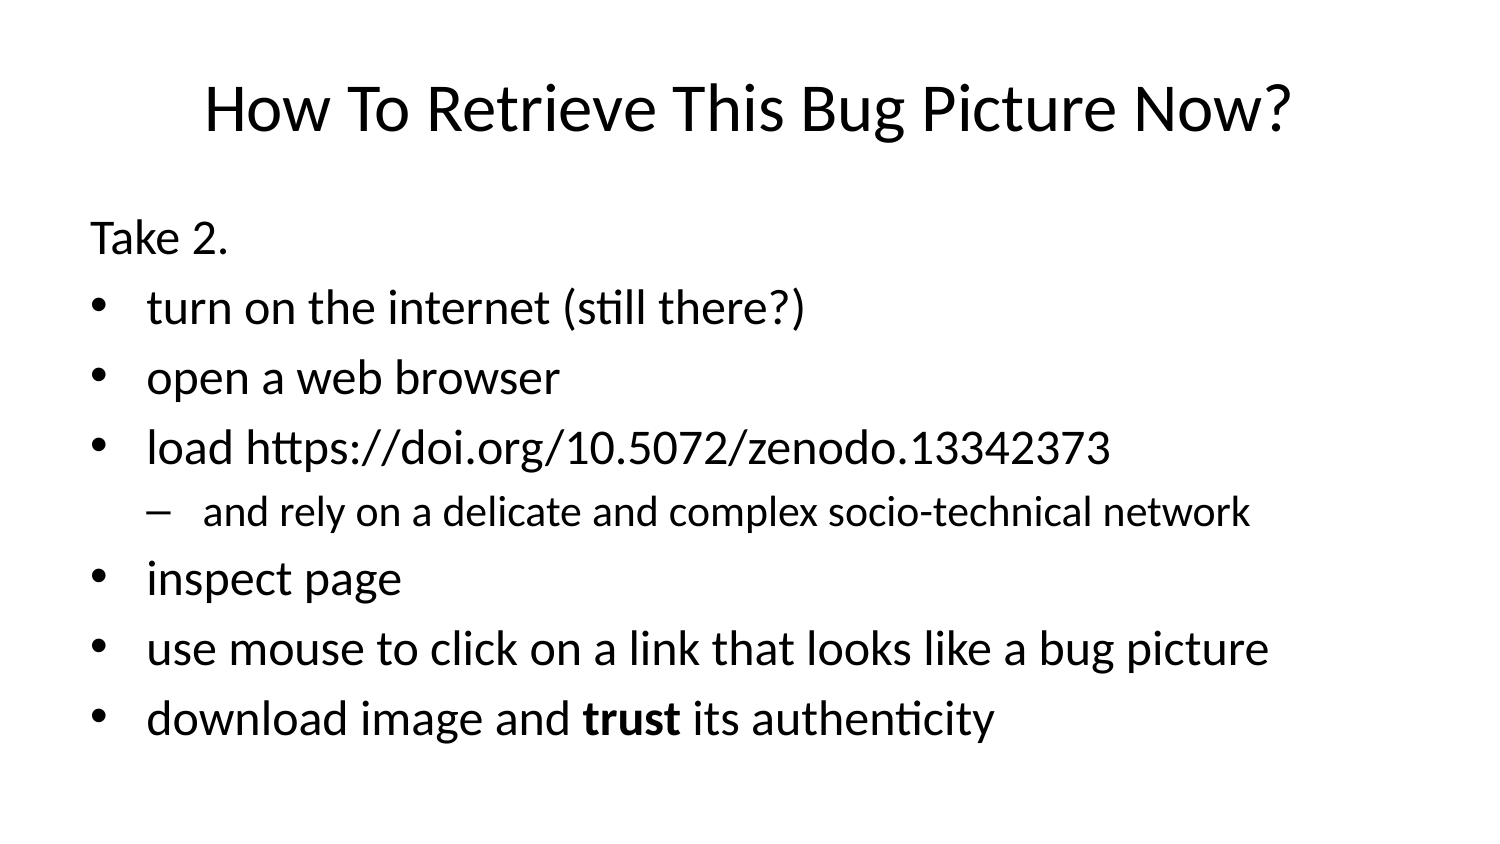

# How To Retrieve This Bug Picture Now?
Take 2.
turn on the internet (still there?)
open a web browser
load https://doi.org/10.5072/zenodo.13342373
and rely on a delicate and complex socio-technical network
inspect page
use mouse to click on a link that looks like a bug picture
download image and trust its authenticity